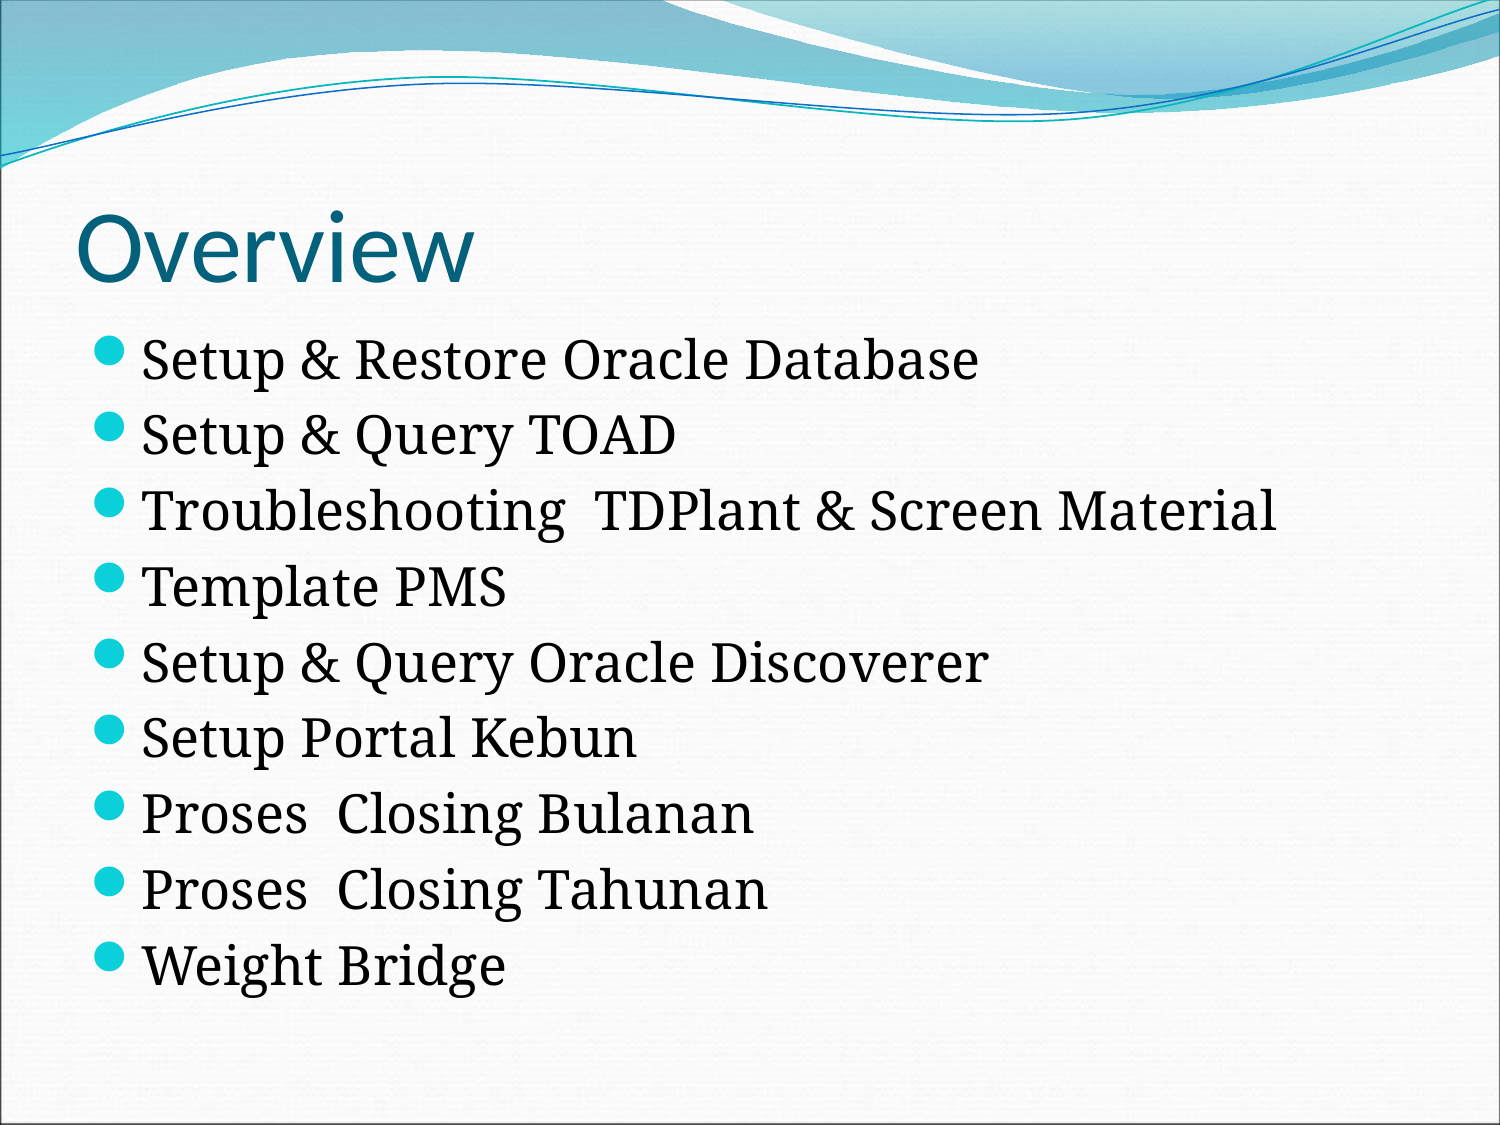

# Overview
Setup & Restore Oracle Database
Setup & Query TOAD
Troubleshooting  TDPlant & Screen Material
Template PMS
Setup & Query Oracle Discoverer
Setup Portal Kebun
Proses  Closing Bulanan
Proses  Closing Tahunan
Weight Bridge